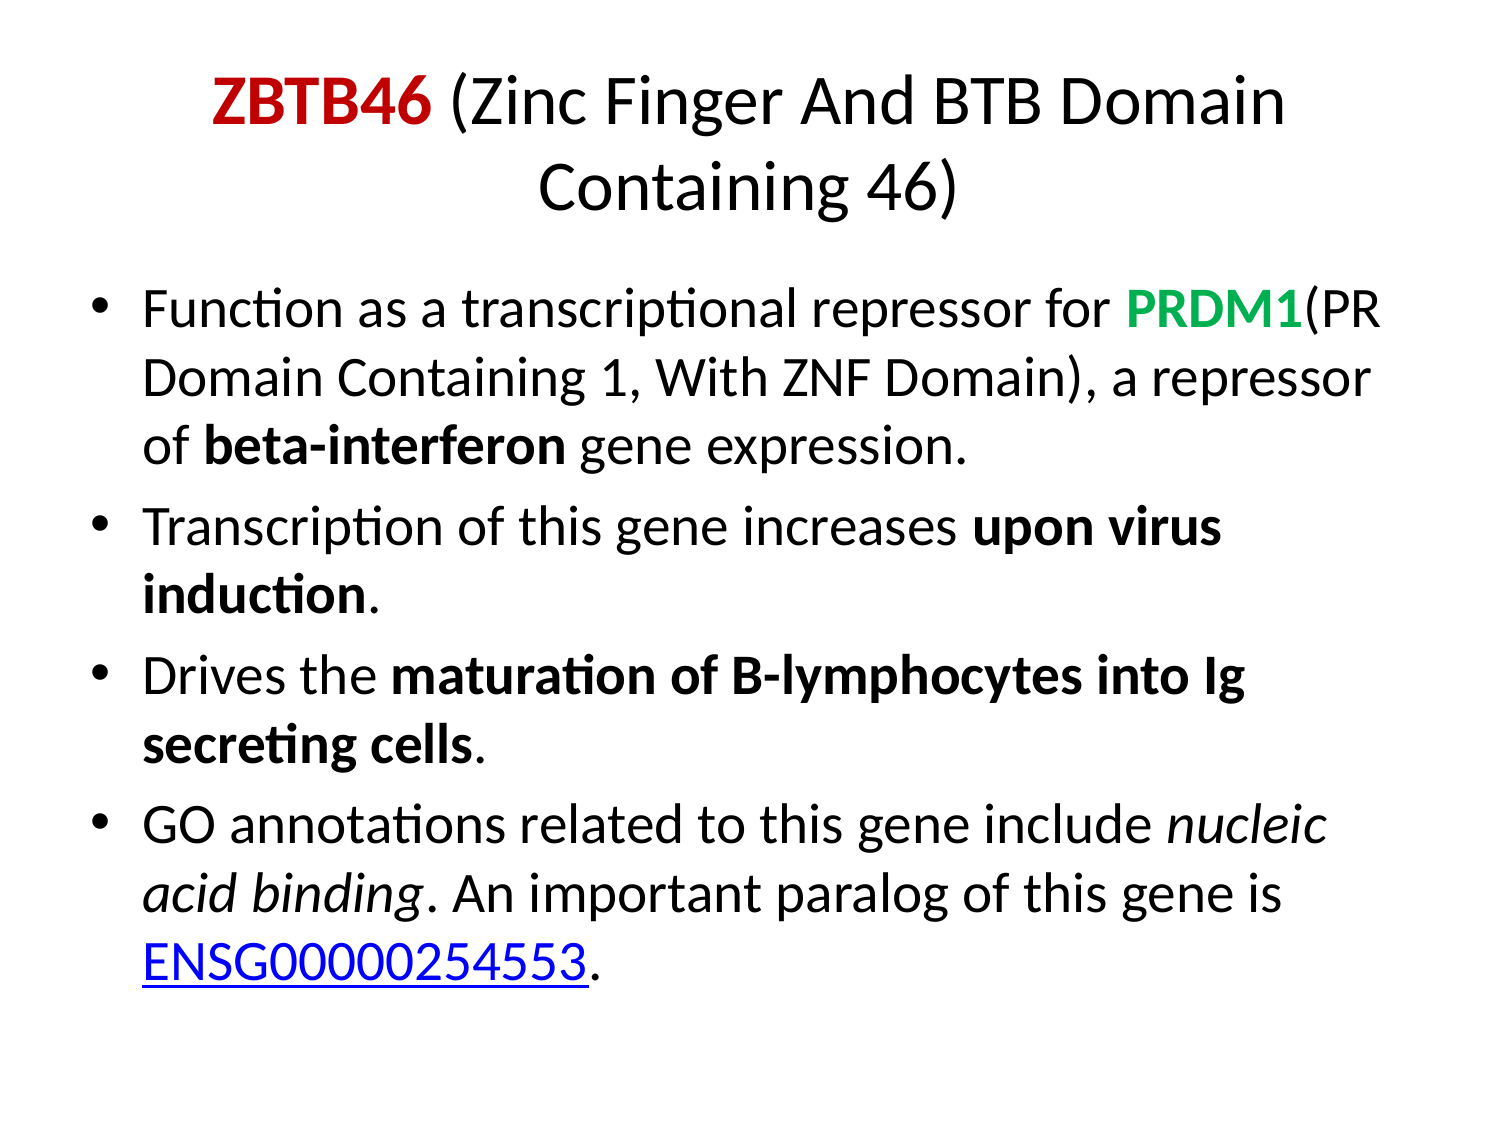

# ZBTB46 (Zinc Finger And BTB Domain Containing 46)
Function as a transcriptional repressor for PRDM1(PR Domain Containing 1, With ZNF Domain), a repressor of beta-interferon gene expression.
Transcription of this gene increases upon virus induction.
Drives the maturation of B-lymphocytes into Ig secreting cells.
GO annotations related to this gene include nucleic acid binding. An important paralog of this gene isENSG00000254553.